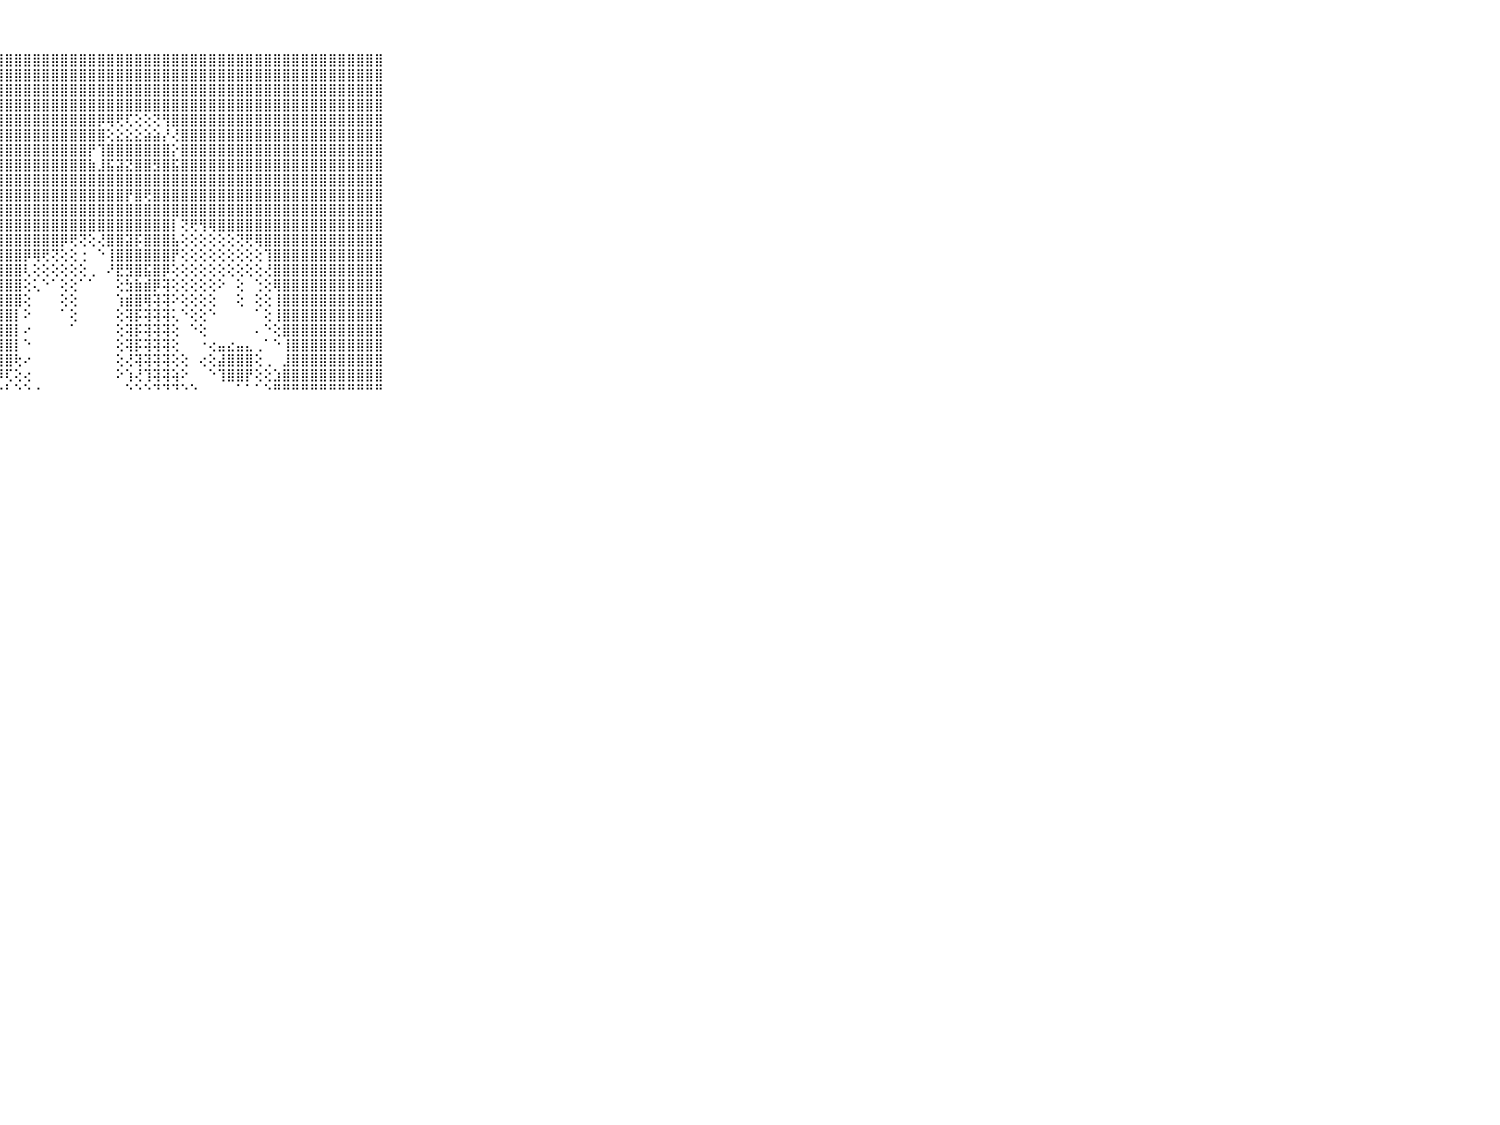

⠀⠀⠀⠀⠀⠀⠀⠀⠀⠀⠀⣿⣿⣿⣿⣿⣿⣿⣿⣿⣿⣿⣿⣿⣿⣿⣿⣿⣿⣿⣿⣿⣿⣿⣿⣿⣿⣿⣿⣿⣿⣿⣿⣿⣿⣿⣿⣿⣿⣿⣿⣿⣿⣿⣿⣿⣿⣿⣿⣿⣿⣿⣿⣿⣿⣿⣿⣿⣿⠀⠀⠀⠀⠀⠀⠀⠀⠀⠀⠀⠀
⠀⠀⠀⠀⠀⠀⠀⠀⠀⠀⠀⣿⣿⣿⣿⣿⣿⣿⣿⣿⣿⣿⣿⣿⣿⣿⣿⣿⣿⣿⣿⣿⣿⣿⣿⣿⣿⣿⣿⣿⣿⣿⣿⣿⣿⣿⣿⣿⣿⣿⣿⣿⣿⣿⣿⣿⣿⣿⣿⣿⣿⣿⣿⣿⣿⣿⣿⣿⣿⠀⠀⠀⠀⠀⠀⠀⠀⠀⠀⠀⠀
⠀⠀⠀⠀⠀⠀⠀⠀⠀⠀⠀⣿⣿⣿⣿⣿⣿⣿⣿⣿⣿⣿⣿⣿⣿⣿⣿⣿⣿⣿⣿⣿⣿⣿⣿⣿⣿⣿⣿⣿⣿⣿⣿⣿⣿⣿⣿⣿⣿⣿⣿⣿⣿⣿⣿⣿⣿⣿⣿⣿⣿⣿⣿⣿⣿⣿⣿⣿⣿⠀⠀⠀⠀⠀⠀⠀⠀⠀⠀⠀⠀
⠀⠀⠀⠀⠀⠀⠀⠀⠀⠀⠀⣿⣿⣿⣿⣿⣿⣿⣿⣿⣿⣿⣿⣿⣿⣿⣿⣿⣿⣿⣿⣿⣿⣿⣿⣿⣿⣿⣿⣿⣿⣿⣿⣿⣿⣿⣿⣿⣿⣿⣿⣿⣿⣿⣿⣿⣿⣿⣿⣿⣿⣿⣿⣿⣿⣿⣿⣿⣿⠀⠀⠀⠀⠀⠀⠀⠀⠀⠀⠀⠀
⠀⠀⠀⠀⠀⠀⠀⠀⠀⠀⠀⣿⣿⣿⣿⣿⣿⣿⣿⣿⣿⣿⣿⣿⣿⣿⣿⣿⣿⣿⣿⣿⣿⣿⣿⣿⣿⣿⡿⢿⢟⢏⢕⢕⢝⢻⣿⣿⣿⣿⣿⣿⣿⣿⣿⣿⣿⣿⣿⣿⣿⣿⣿⣿⣿⣿⣿⣿⣿⠀⠀⠀⠀⠀⠀⠀⠀⠀⠀⠀⠀
⠀⠀⠀⠀⠀⠀⠀⠀⠀⠀⠀⣿⣿⣿⣿⣿⣿⣿⣿⣿⣿⣿⣿⣿⣿⣿⣿⣿⣿⣿⣿⣿⣿⣿⣿⣿⣿⣿⣿⢕⣕⣕⣕⣵⣵⡜⢜⣿⣿⣿⣿⣿⣿⣿⣿⣿⣿⣿⣿⣿⣿⣿⣿⣿⣿⣿⣿⣿⣿⠀⠀⠀⠀⠀⠀⠀⠀⠀⠀⠀⠀
⠀⠀⠀⠀⠀⠀⠀⠀⠀⠀⠀⣿⣿⣿⣿⣿⣿⣿⣿⣿⣿⣿⣿⣿⣿⣿⣿⣿⣿⣿⣿⣿⣿⣿⣿⣿⣿⡟⢹⣿⣿⣿⣿⣿⣿⣿⡕⣿⣿⣿⣿⣿⣿⣿⣿⣿⣿⣿⣿⣿⣿⣿⣿⣿⣿⣿⣿⣿⣿⠀⠀⠀⠀⠀⠀⠀⠀⠀⠀⠀⠀
⠀⠀⠀⠀⠀⠀⠀⠀⠀⠀⠀⣿⣿⣿⣿⣿⣿⣿⣿⣿⣿⣿⣿⣿⣿⣿⣿⣿⣿⣿⣿⣿⣿⣿⣿⣿⣿⣷⣸⣯⣽⣝⣿⣿⣻⣿⣯⣿⣿⣿⣿⣿⣿⣿⣿⣿⣿⣿⣿⣿⣿⣿⣿⣿⣿⣿⣿⣿⣿⠀⠀⠀⠀⠀⠀⠀⠀⠀⠀⠀⠀
⠀⠀⠀⠀⠀⠀⠀⠀⠀⠀⠀⣿⣿⣿⣿⣿⣿⣿⣿⣿⣿⣿⣿⣿⣿⣿⣿⣿⣿⣿⣿⣿⣿⣿⣿⣿⣿⣿⣿⣿⣿⣿⣿⣿⣿⣿⣿⣿⣿⣿⣿⣿⣿⣿⣿⣿⣿⣿⣿⣿⣿⣿⣿⣿⣿⣿⣿⣿⣿⠀⠀⠀⠀⠀⠀⠀⠀⠀⠀⠀⠀
⠀⠀⠀⠀⠀⠀⠀⠀⠀⠀⠀⣿⣿⣿⣿⣿⣿⣿⣿⣿⣿⣿⣿⣿⣿⣿⣿⣿⣿⣿⣿⣿⣿⣿⣿⣿⣿⣿⣿⣿⣿⡟⣿⢟⣿⣿⣿⣿⣿⣿⣿⣿⣿⣿⣿⣿⣿⣿⣿⣿⣿⣿⣿⣿⣿⣿⣿⣿⣿⠀⠀⠀⠀⠀⠀⠀⠀⠀⠀⠀⠀
⠀⠀⠀⠀⠀⠀⠀⠀⠀⠀⠀⣿⣿⣿⣿⣿⣿⣿⣿⣿⣿⣿⣿⣿⣿⣿⣿⣿⣿⣿⣿⣿⣿⣿⣿⣿⣿⣿⣿⣿⣿⣿⣿⣿⣿⣿⣿⣿⣿⣿⣿⣿⣿⣿⣿⣿⣿⣿⣿⣿⣿⣿⣿⣿⣿⣿⣿⣿⣿⠀⠀⠀⠀⠀⠀⠀⠀⠀⠀⠀⠀
⠀⠀⠀⠀⠀⠀⠀⠀⠀⠀⠀⣿⣿⣿⣿⣿⣿⣿⣿⣿⣿⣿⣿⣿⣿⣿⣿⣿⣿⣿⣿⣿⣿⣿⣿⣿⣿⣿⣿⣿⣿⣿⣿⣿⣿⣿⡇⢝⢟⢻⢿⣿⣿⣿⣿⣿⣿⣿⣿⣿⣿⣿⣿⣿⣿⣿⣿⣿⣿⠀⠀⠀⠀⠀⠀⠀⠀⠀⠀⠀⠀
⠀⠀⠀⠀⠀⠀⠀⠀⠀⠀⠀⣿⣿⣿⣿⣿⣿⣿⣿⣿⣿⣿⣿⣿⣿⣿⣿⣿⣿⣿⣿⣿⣿⣿⡿⢟⢝⢕⢜⣿⣿⣽⡯⣿⣿⣿⣧⢕⢕⢕⢕⢕⢕⢝⢟⢿⣿⣿⣿⣿⣿⣿⣿⣿⣿⣿⣿⣿⣿⠀⠀⠀⠀⠀⠀⠀⠀⠀⠀⠀⠀
⠀⠀⠀⠀⠀⠀⠀⠀⠀⠀⠀⣿⣿⣿⣿⣿⣿⣿⣿⣿⣿⣿⣿⣿⣿⣿⣿⣿⣿⣿⡿⢿⢟⢝⢕⢕⢐⠀⠑⢸⣿⣿⣿⣿⣿⣿⡟⢕⢕⢕⢕⢕⢕⢕⢕⢕⢹⣿⣿⣿⣿⣿⣿⣿⣿⣿⣿⣿⣿⠀⠀⠀⠀⠀⠀⠀⠀⠀⠀⠀⠀
⠀⠀⠀⠀⠀⠀⠀⠀⠀⠀⠀⣿⣿⣿⣿⣿⣿⣿⣿⣿⣿⣿⣿⣿⣿⣿⣿⣿⣿⣿⢇⢕⢕⢕⢕⢕⢕⢀⠀⠜⣟⣻⣿⣯⣿⡿⢕⢕⢕⢕⢕⢕⢕⢕⢕⢕⢜⣿⣿⣿⣿⣿⣿⣿⣿⣿⣿⣿⣿⠀⠀⠀⠀⠀⠀⠀⠀⠀⠀⠀⠀
⠀⠀⠀⠀⠀⠀⠀⠀⠀⠀⠀⣿⣿⣿⣿⣿⣿⣿⣿⣿⣿⣿⣿⣿⣿⣿⣿⣿⣿⣿⢕⢅⠑⠁⢕⢕⠁⠁⠀⠀⢕⣳⣷⣾⡿⢽⢕⢕⢕⢕⢕⠕⠀⢕⠀⢑⢕⢿⣿⣿⣿⣿⣿⣿⣿⣿⣿⣿⣿⠀⠀⠀⠀⠀⠀⠀⠀⠀⠀⠀⠀
⠀⠀⠀⠀⠀⠀⠀⠀⠀⠀⠀⣿⣿⣿⣿⣿⣿⣿⣿⣿⣿⣿⣿⣿⣿⣿⣿⣿⣿⣿⢕⠀⠀⠀⢕⢕⠀⠀⠀⠀⢱⣾⣿⢿⢽⢽⠕⢕⢕⢕⢕⠀⠀⢕⠀⢕⢕⢸⣿⣿⣿⣿⣿⣿⣿⣿⣿⣿⣿⠀⠀⠀⠀⠀⠀⠀⠀⠀⠀⠀⠀
⠀⠀⠀⠀⠀⠀⠀⠀⠀⠀⠀⣿⣿⣿⣿⣿⣿⣿⣿⣿⣿⣿⣿⣿⣿⣿⣿⣿⣿⡇⠕⠀⠀⠀⠁⢕⠀⠀⠀⠀⢕⢽⡯⢽⢽⢽⢅⠑⢕⢕⠑⠀⠀⠀⠀⠁⢕⢸⣿⣿⣿⣿⣿⣿⣿⣿⣿⣿⣿⠀⠀⠀⠀⠀⠀⠀⠀⠀⠀⠀⠀
⠀⠀⠀⠀⠀⠀⠀⠀⠀⠀⠀⣿⣿⣿⣿⣿⣿⣿⣿⣿⣿⣿⣿⣿⣿⣿⣿⣿⣿⡇⠔⠀⠀⠀⠀⠁⠀⠀⠀⠀⢕⢽⡯⢽⢽⢽⢕⠀⠑⢕⠀⠀⠀⠀⠀⠄⠑⢕⣿⣿⣿⣿⣿⣿⣿⣿⣿⣿⣿⠀⠀⠀⠀⠀⠀⠀⠀⠀⠀⠀⠀
⠀⠀⠀⠀⠀⠀⠀⠀⠀⠀⠀⣿⣿⣿⣿⣿⣿⣿⣿⣿⣿⣿⣿⣿⣿⣿⣿⣿⣿⡇⠑⠀⠀⠀⠀⠀⠀⠀⠀⠀⢕⢽⡯⢽⢽⢽⢕⠀⠀⠐⢔⣤⣔⣤⣄⢀⠁⠑⢸⣿⣿⣿⣿⣿⣿⣿⣿⣿⣿⠀⠀⠀⠀⠀⠀⠀⠀⠀⠀⠀⠀
⠀⠀⠀⠀⠀⠀⠀⠀⠀⠀⠀⣿⣿⣿⣿⣿⣿⣿⣿⣿⣿⣿⣿⣿⣿⣿⣿⣿⣿⢗⠔⠀⠀⠀⠀⠀⠀⠀⠀⠀⢕⢜⢽⢽⢽⢽⢕⢕⠀⢔⢕⣼⣿⣿⣿⢕⢀⠀⣸⣿⣿⣿⣿⣿⣿⣿⣿⣿⣿⠀⠀⠀⠀⠀⠀⠀⠀⠀⠀⠀⠀
⠀⠀⠀⠀⠀⠀⠀⠀⠀⠀⠀⣿⣿⣿⣿⣿⣿⣿⣿⣿⣿⣿⣿⣿⣿⣿⣿⡿⢏⢕⢔⠀⠀⠀⠀⠀⠀⠀⠀⠀⠕⢱⢜⢹⢽⢽⢵⠕⠀⠀⠑⢹⣿⣿⡟⢕⢕⣱⣿⣿⣿⣿⣿⣿⣿⣿⣿⣿⣿⠀⠀⠀⠀⠀⠀⠀⠀⠀⠀⠀⠀
⠀⠀⠀⠀⠀⠀⠀⠀⠀⠀⠀⠛⠛⠛⠛⠛⠛⠛⠛⠛⠛⠛⠛⠛⠛⠛⠛⠓⠃⠑⠑⠐⠀⠀⠀⠀⠀⠀⠀⠀⠀⠑⠑⠑⠙⠙⠙⠑⠑⠀⠀⠀⠀⠁⠁⠁⠑⠛⠛⠛⠛⠛⠛⠛⠛⠛⠛⠛⠛⠀⠀⠀⠀⠀⠀⠀⠀⠀⠀⠀⠀